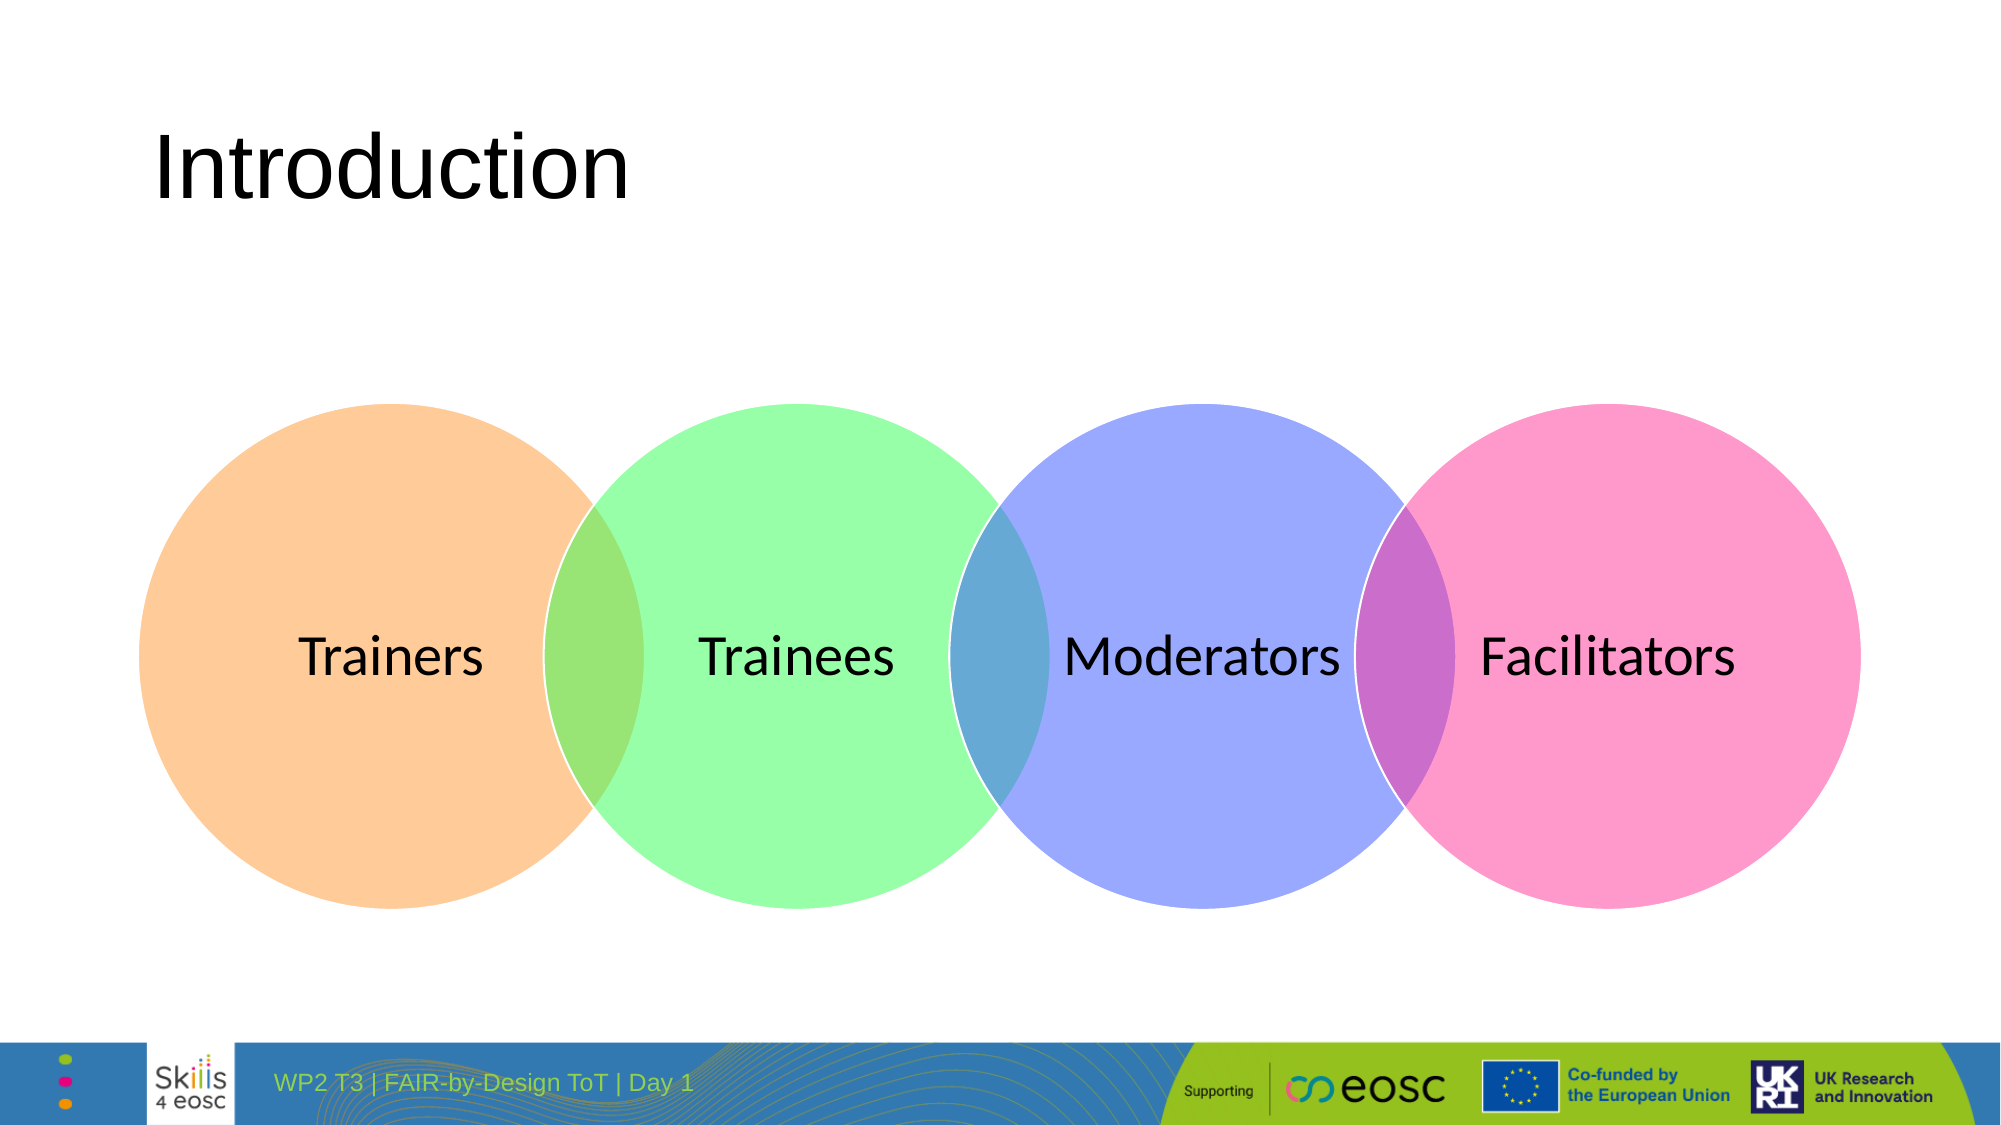

# Introduction
Trainers
Trainees
Moderators
Facilitators
WP2 T3 | FAIR-by-Design ToT | Day 1